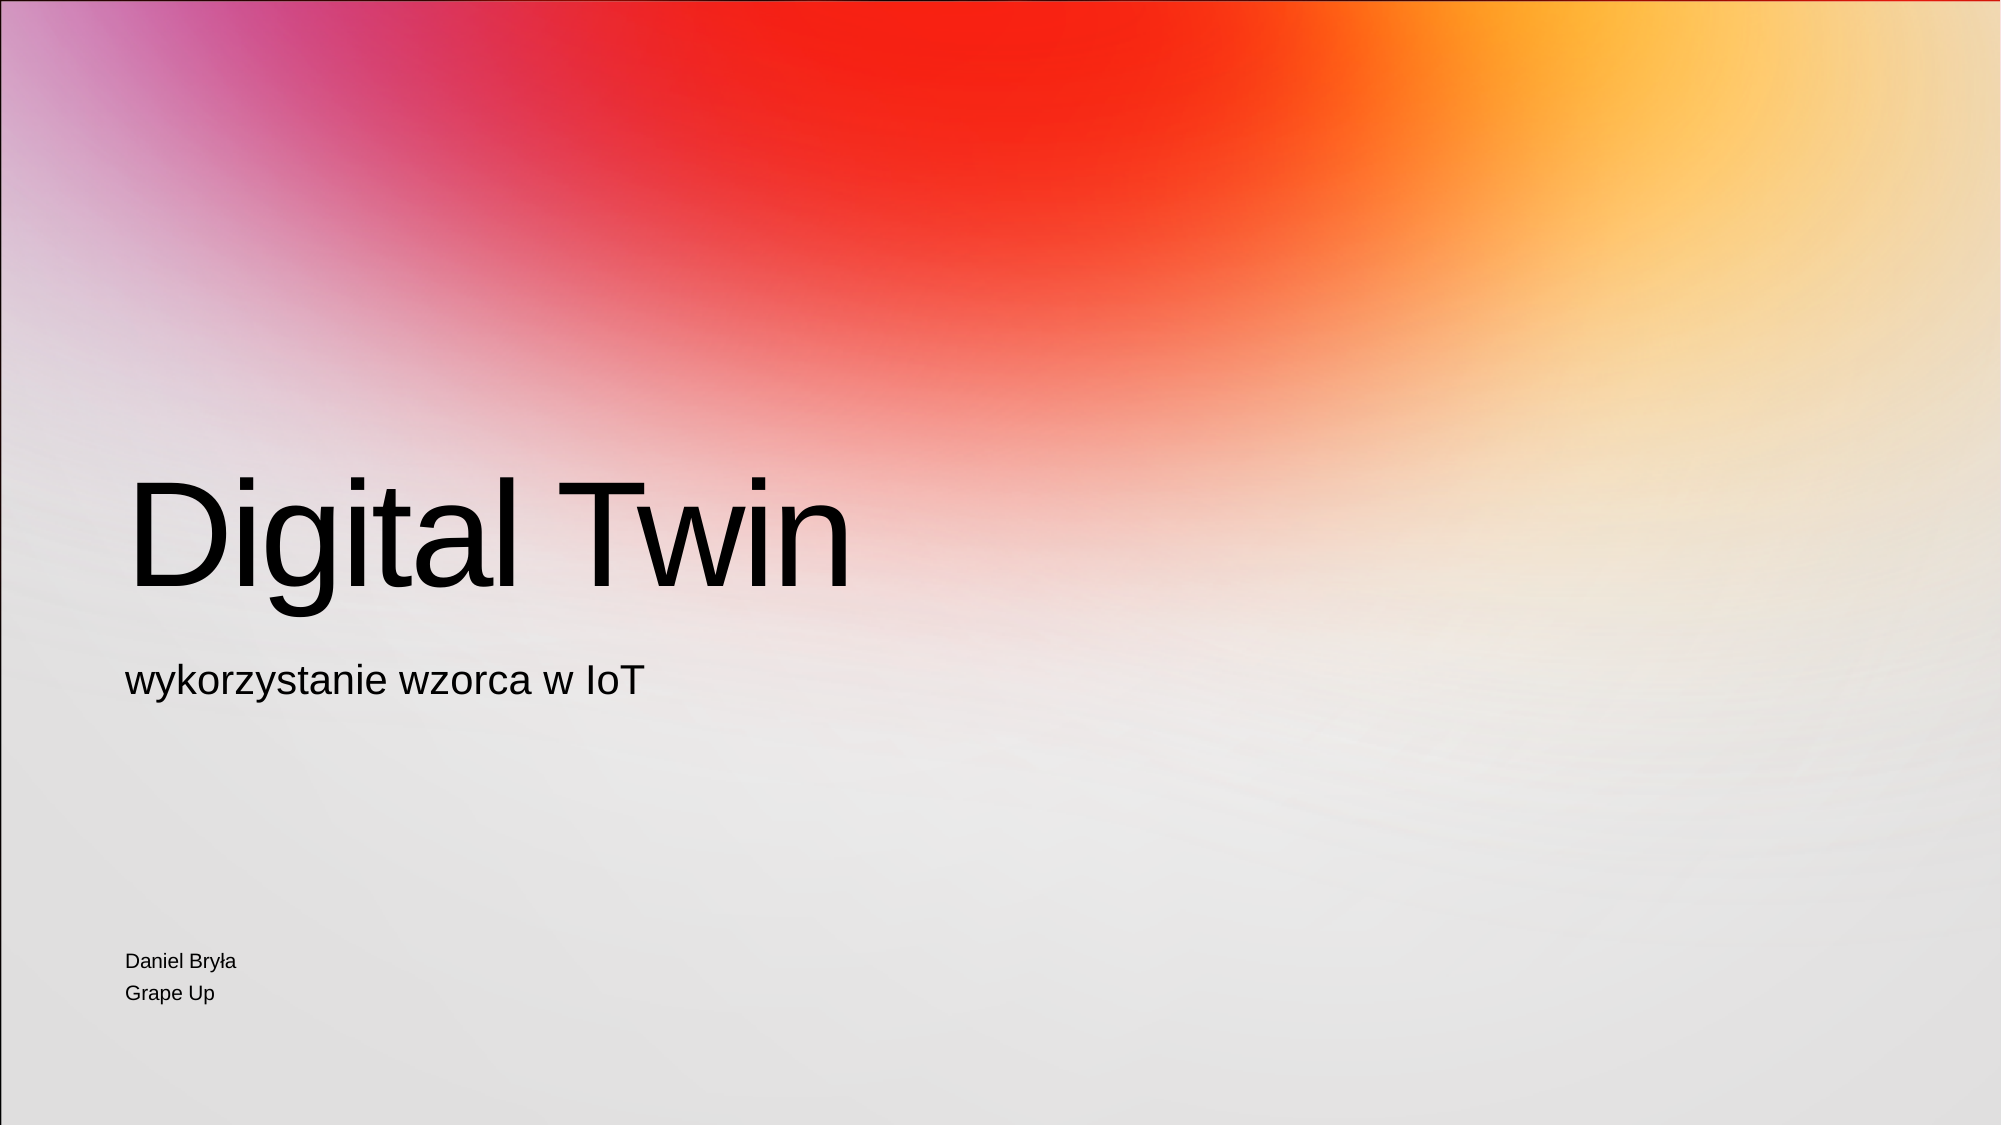

Digital Twin
wykorzystanie wzorca w IoT
Daniel Bryła
Grape Up